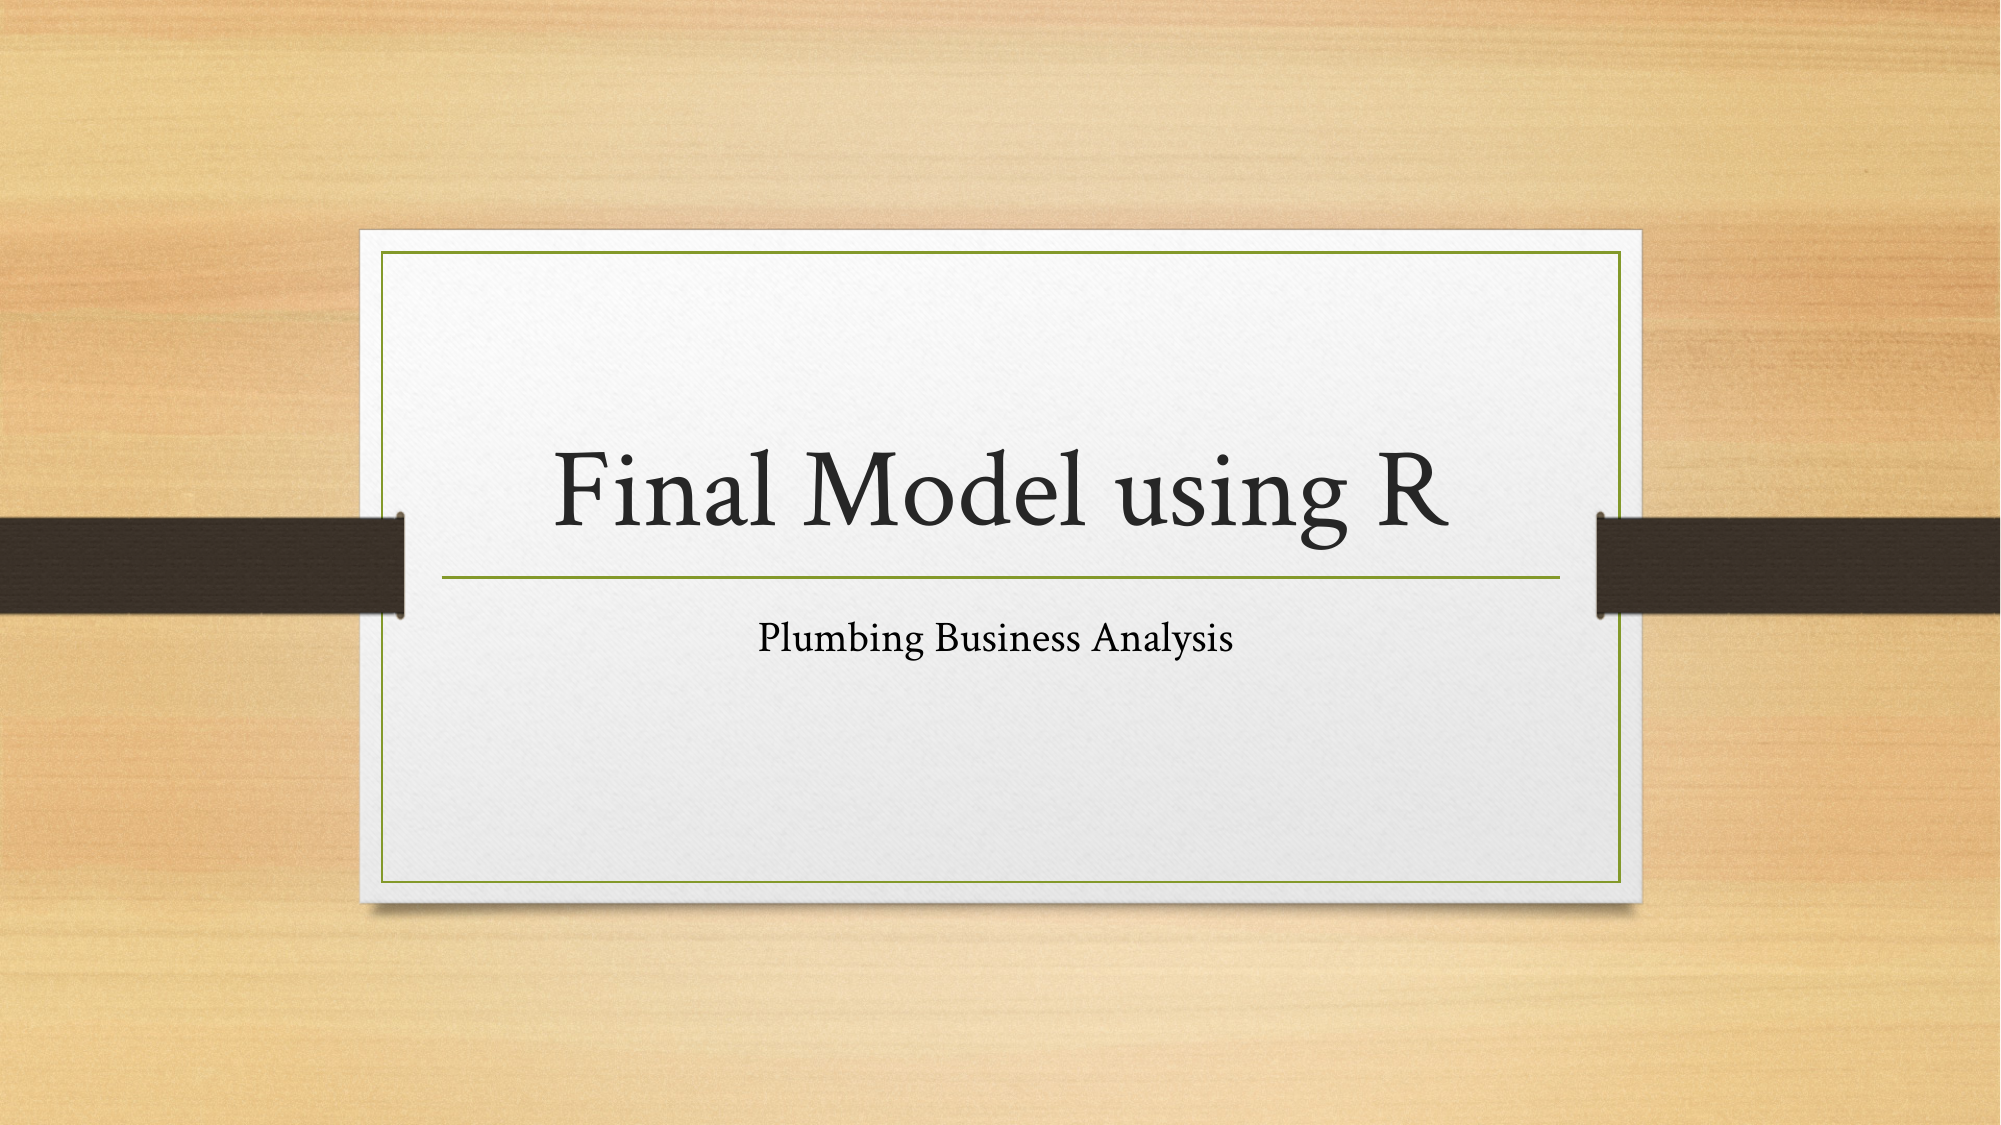

# Final Model using R
Plumbing Business Analysis